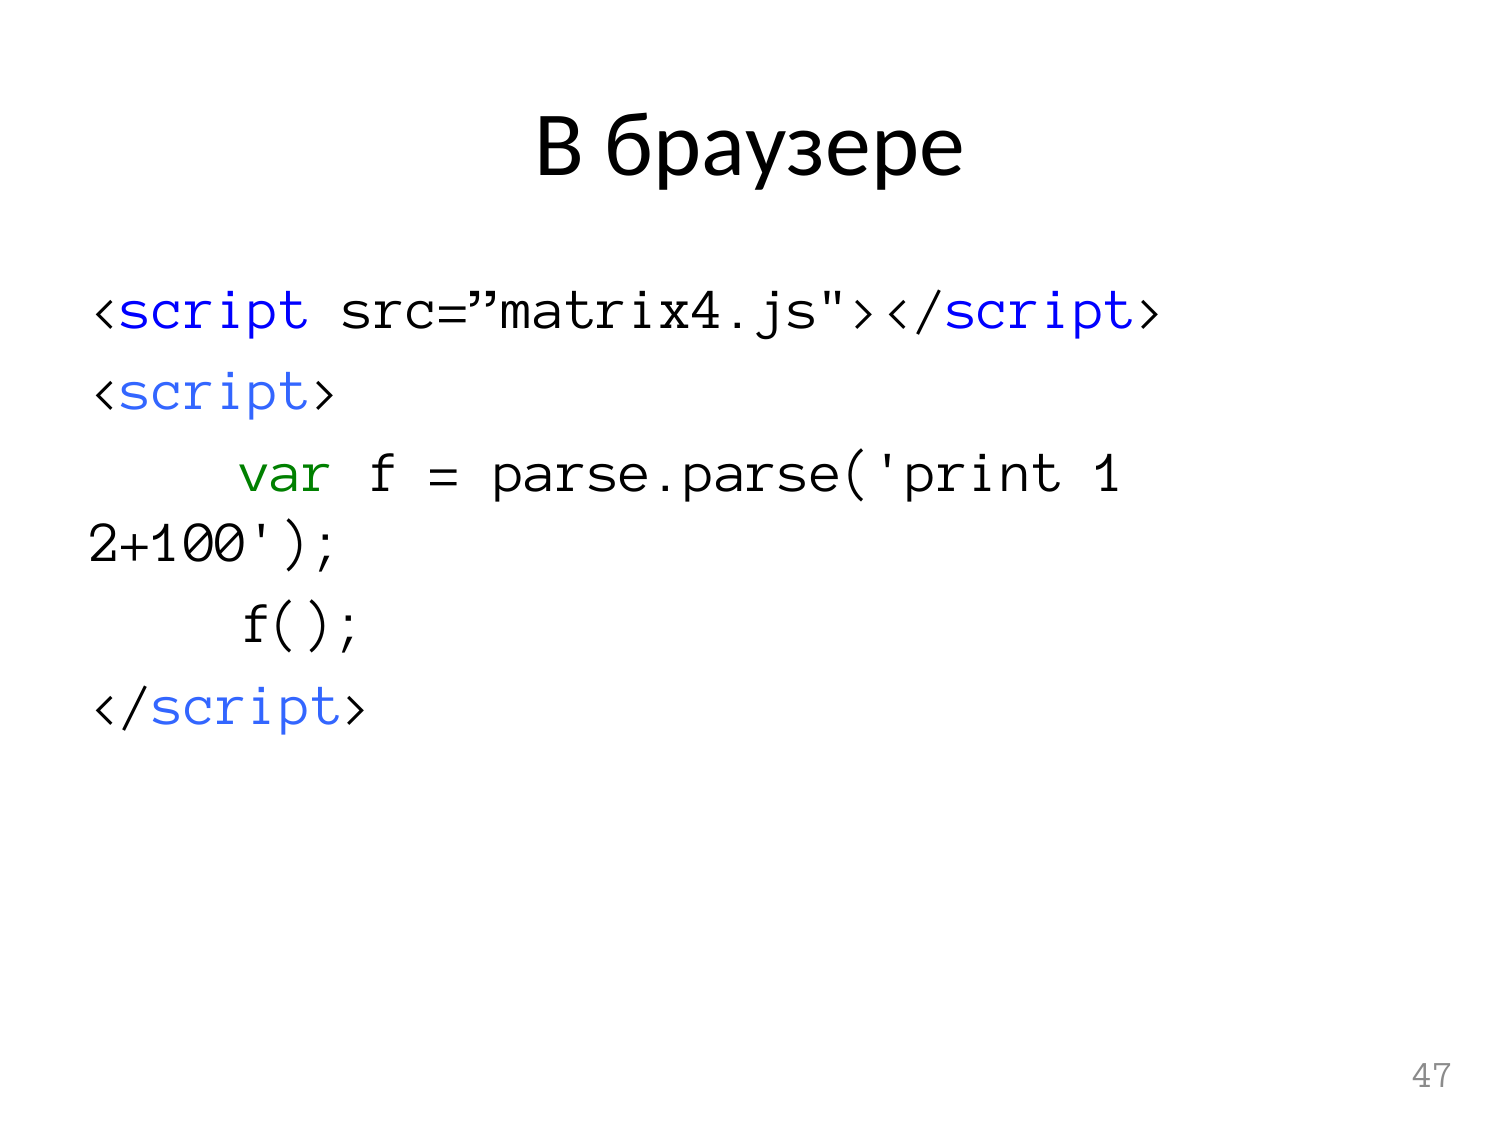

# В браузере
<script src=”matrix4.js"></script>
<script>
	var f = parse.parse('print 1 2+100');
	f();
</script>

47